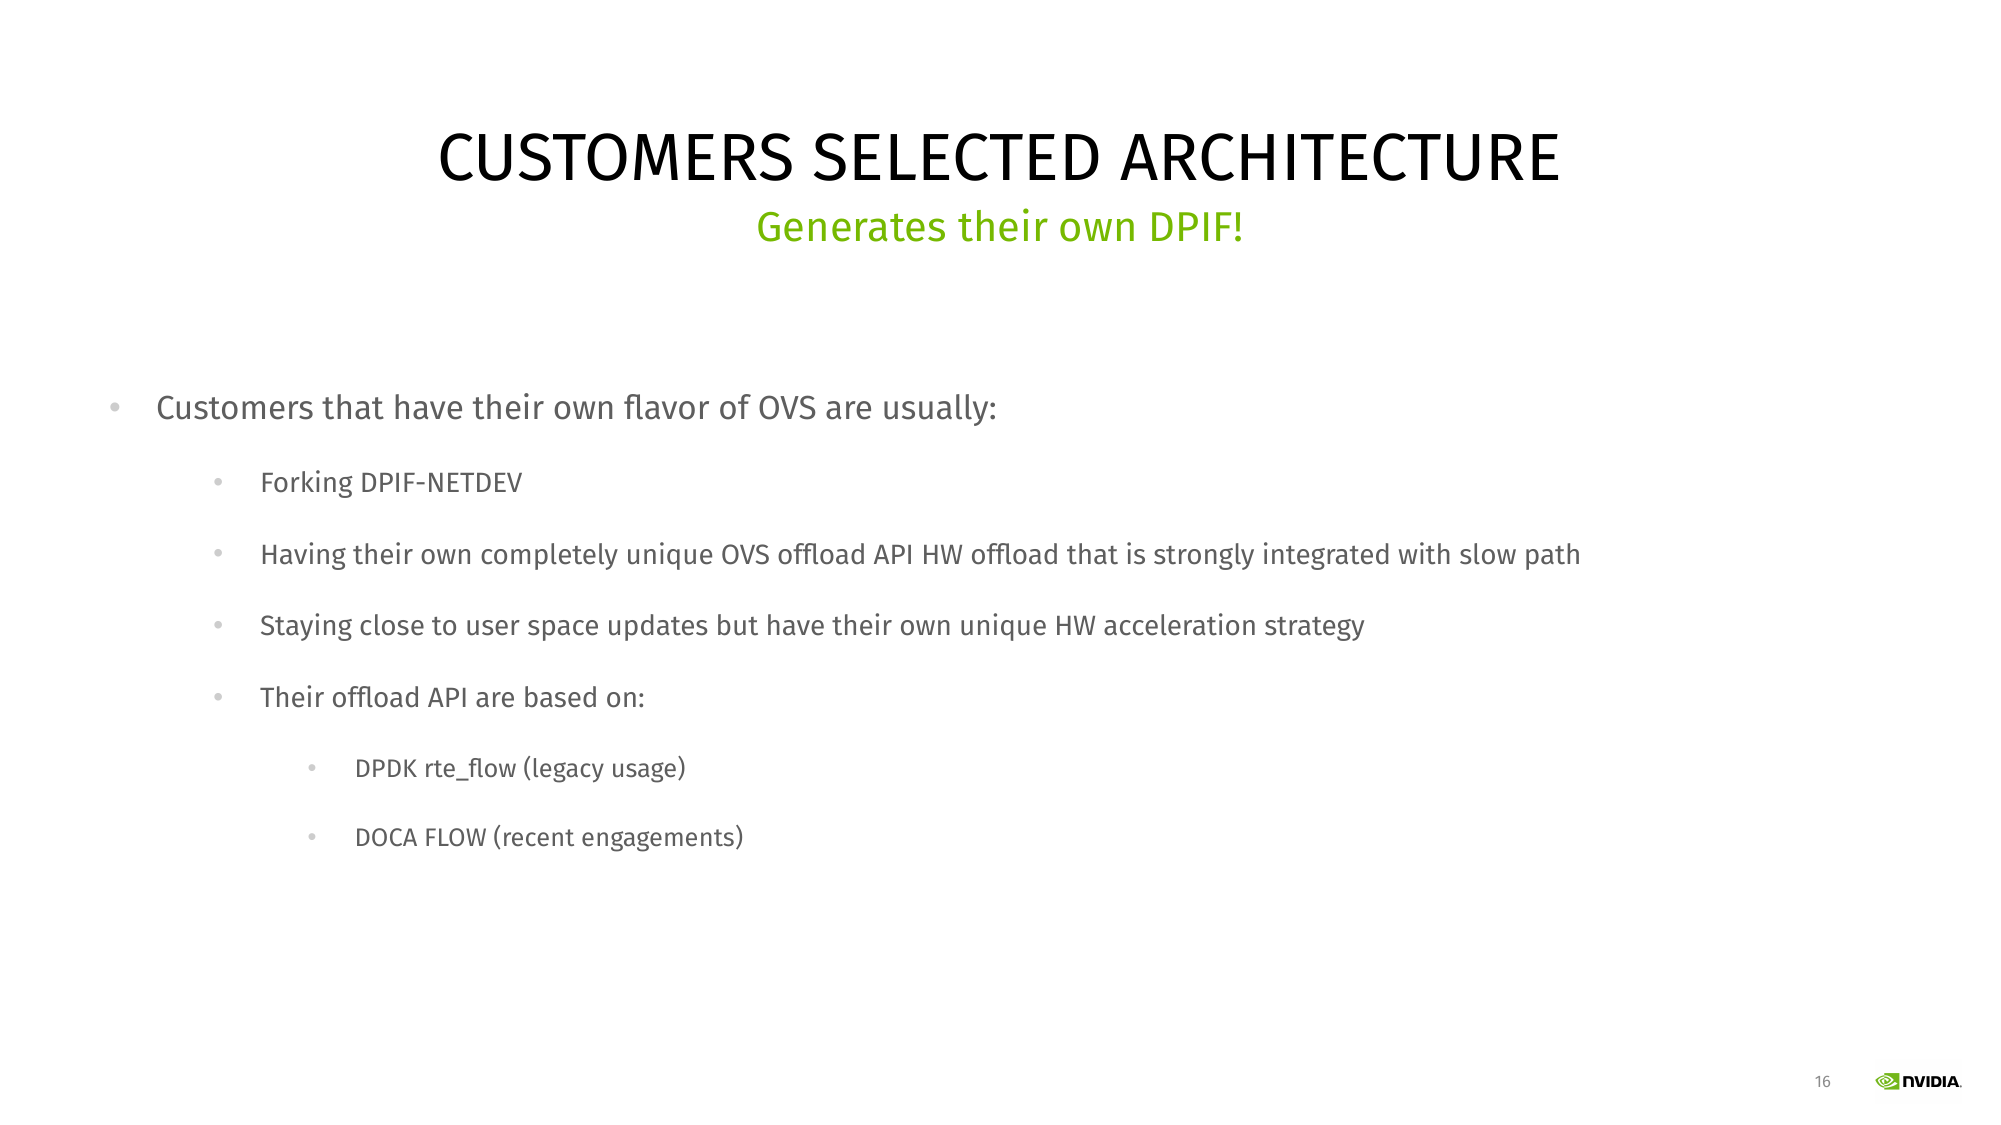

# Customers selected architecture
Generates their own DPIF!
Customers that have their own flavor of OVS are usually:
Forking DPIF-NETDEV
Having their own completely unique OVS offload API HW offload that is strongly integrated with slow path
Staying close to user space updates but have their own unique HW acceleration strategy
Their offload API are based on:
DPDK rte_flow (legacy usage)
DOCA FLOW (recent engagements)